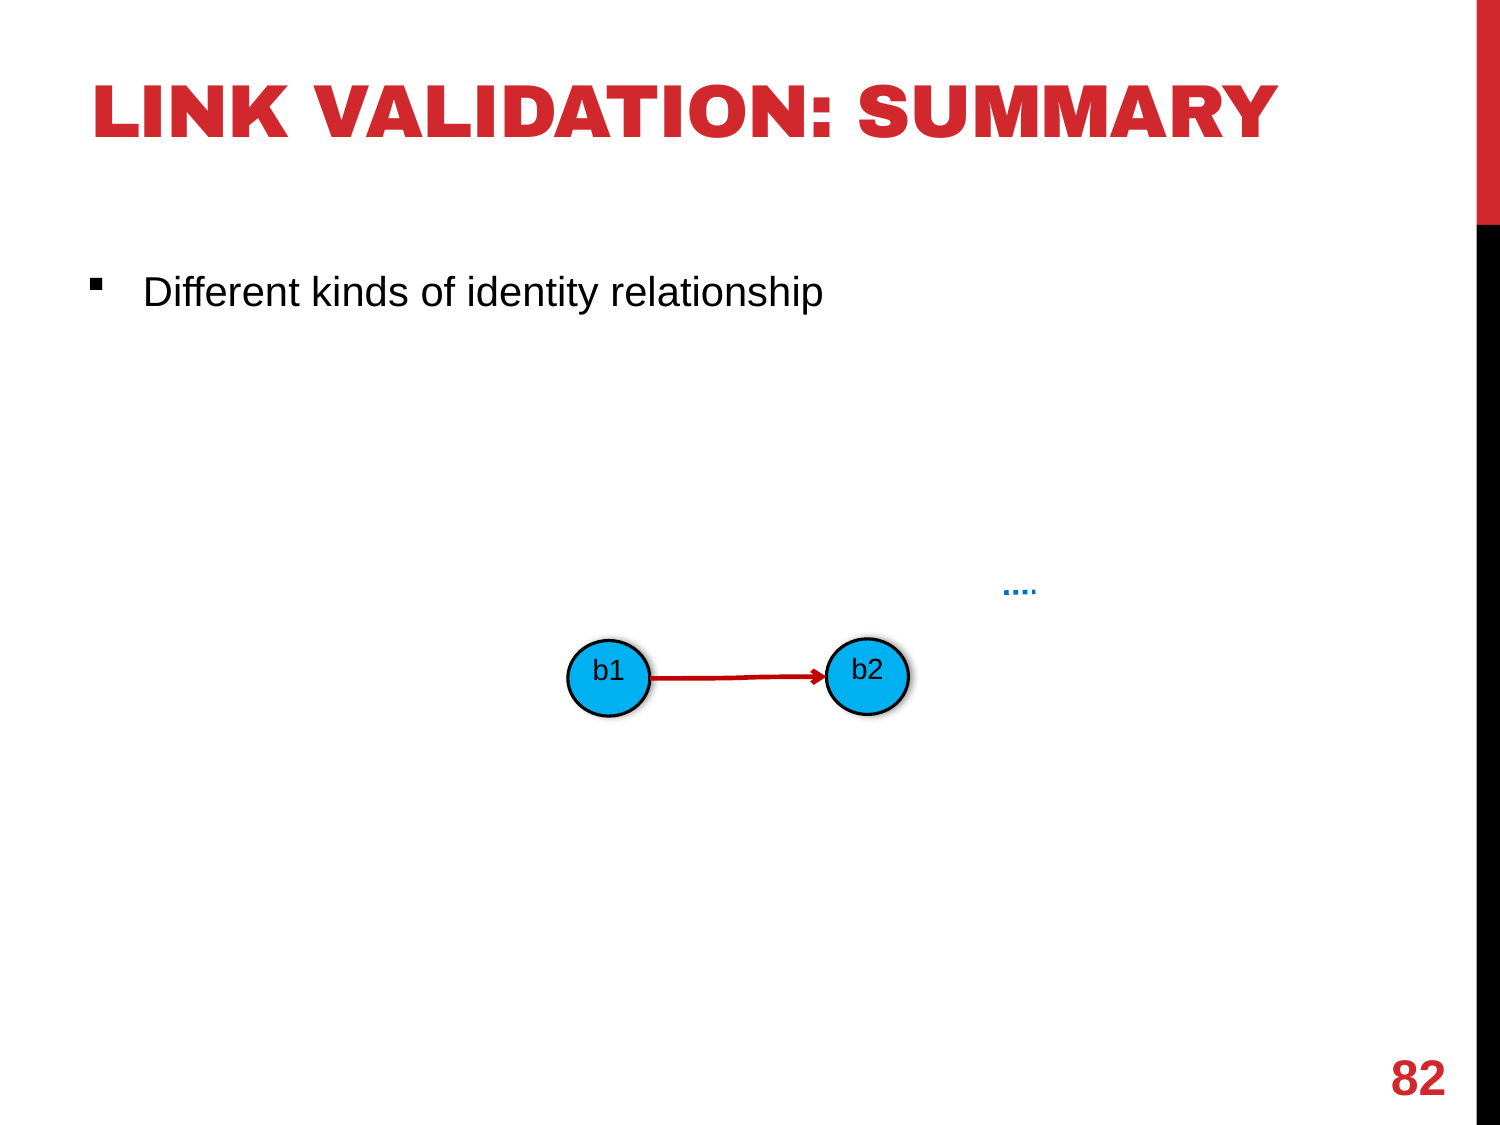

# Link Validation: summary
Different kinds of identity relationship
b2
b1
82